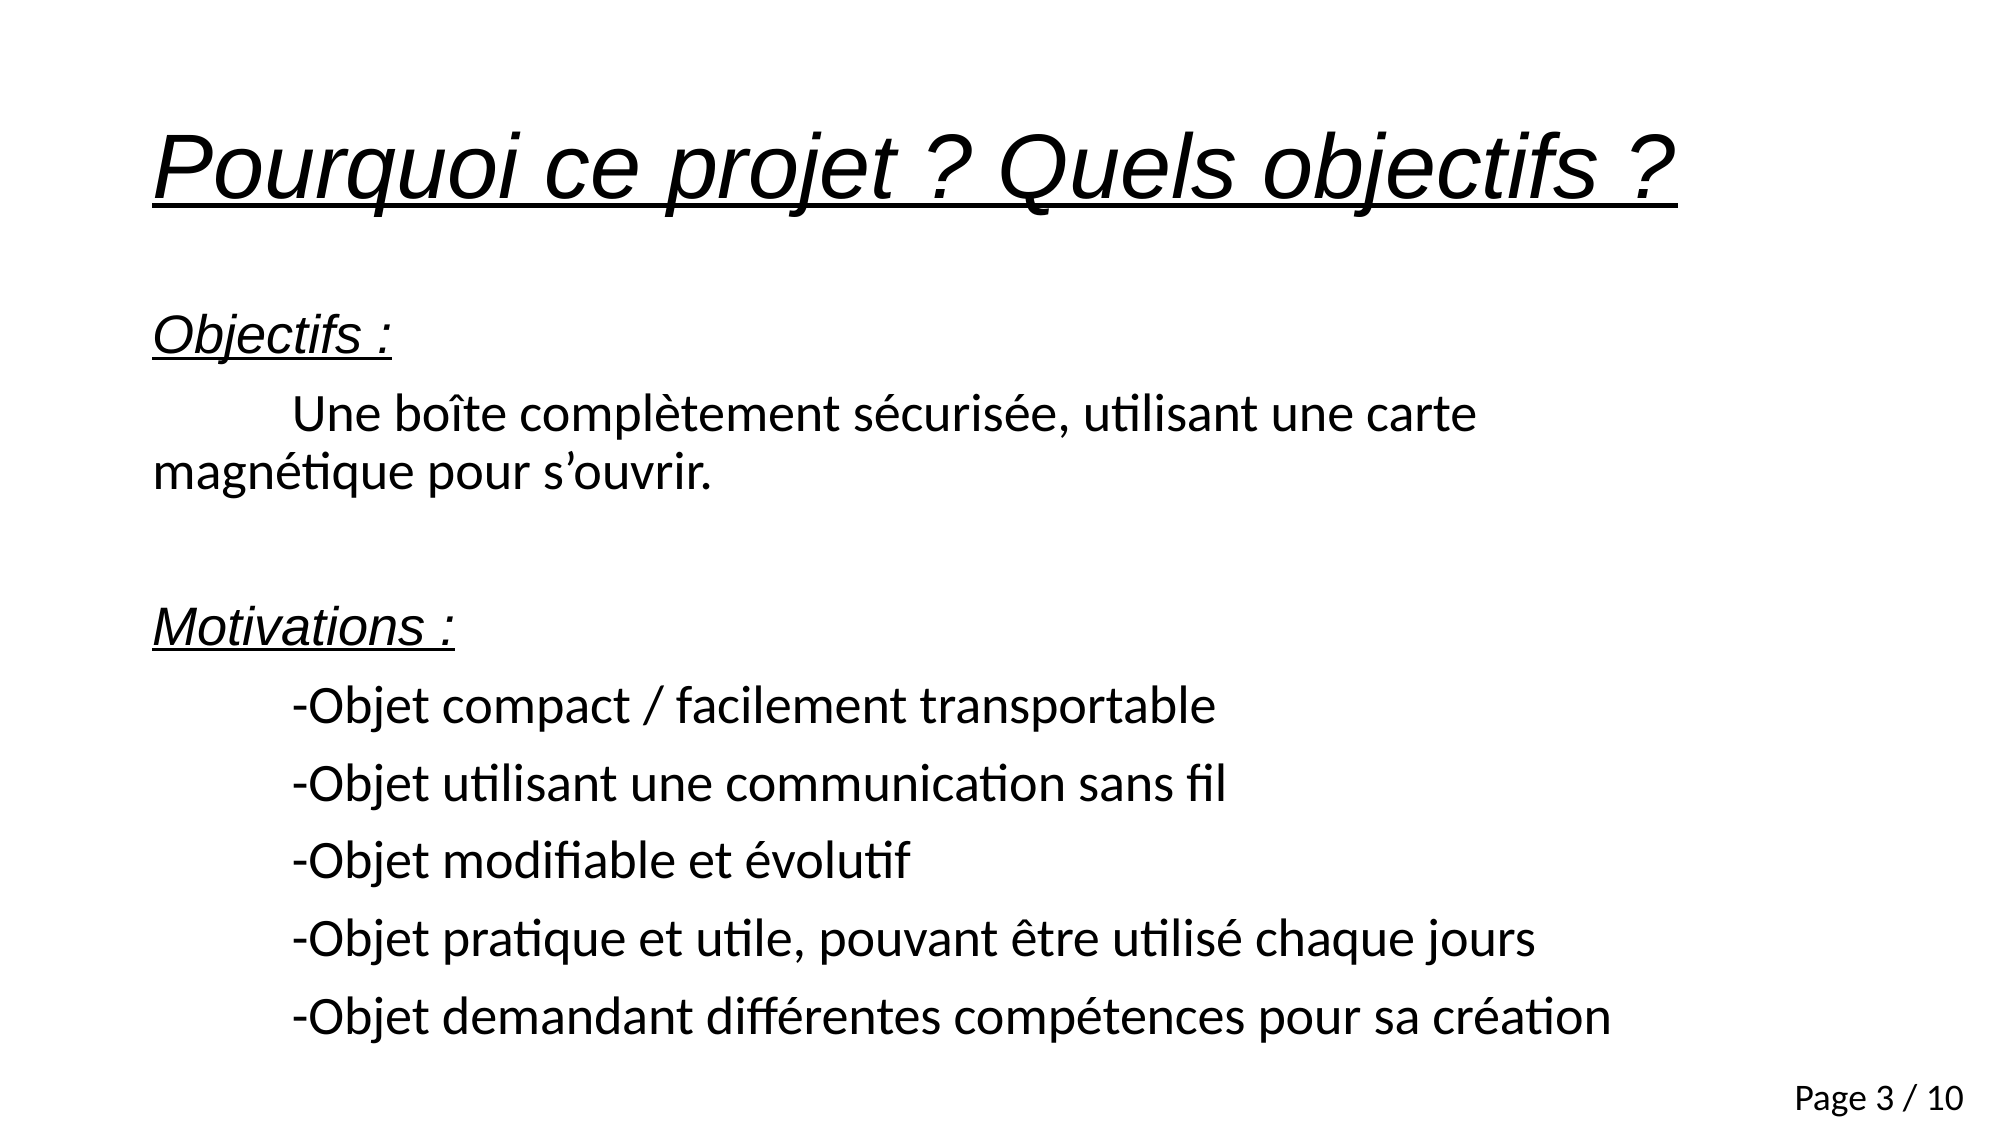

# Pourquoi ce projet ? Quels objectifs ?
Objectifs :
		Une boîte complètement sécurisée, utilisant une carte 			magnétique pour s’ouvrir.

Motivations :
		-Objet compact / facilement transportable
		-Objet utilisant une communication sans fil
		-Objet modifiable et évolutif
		-Objet pratique et utile, pouvant être utilisé chaque jours
		-Objet demandant différentes compétences pour sa création
Page 3 / 10